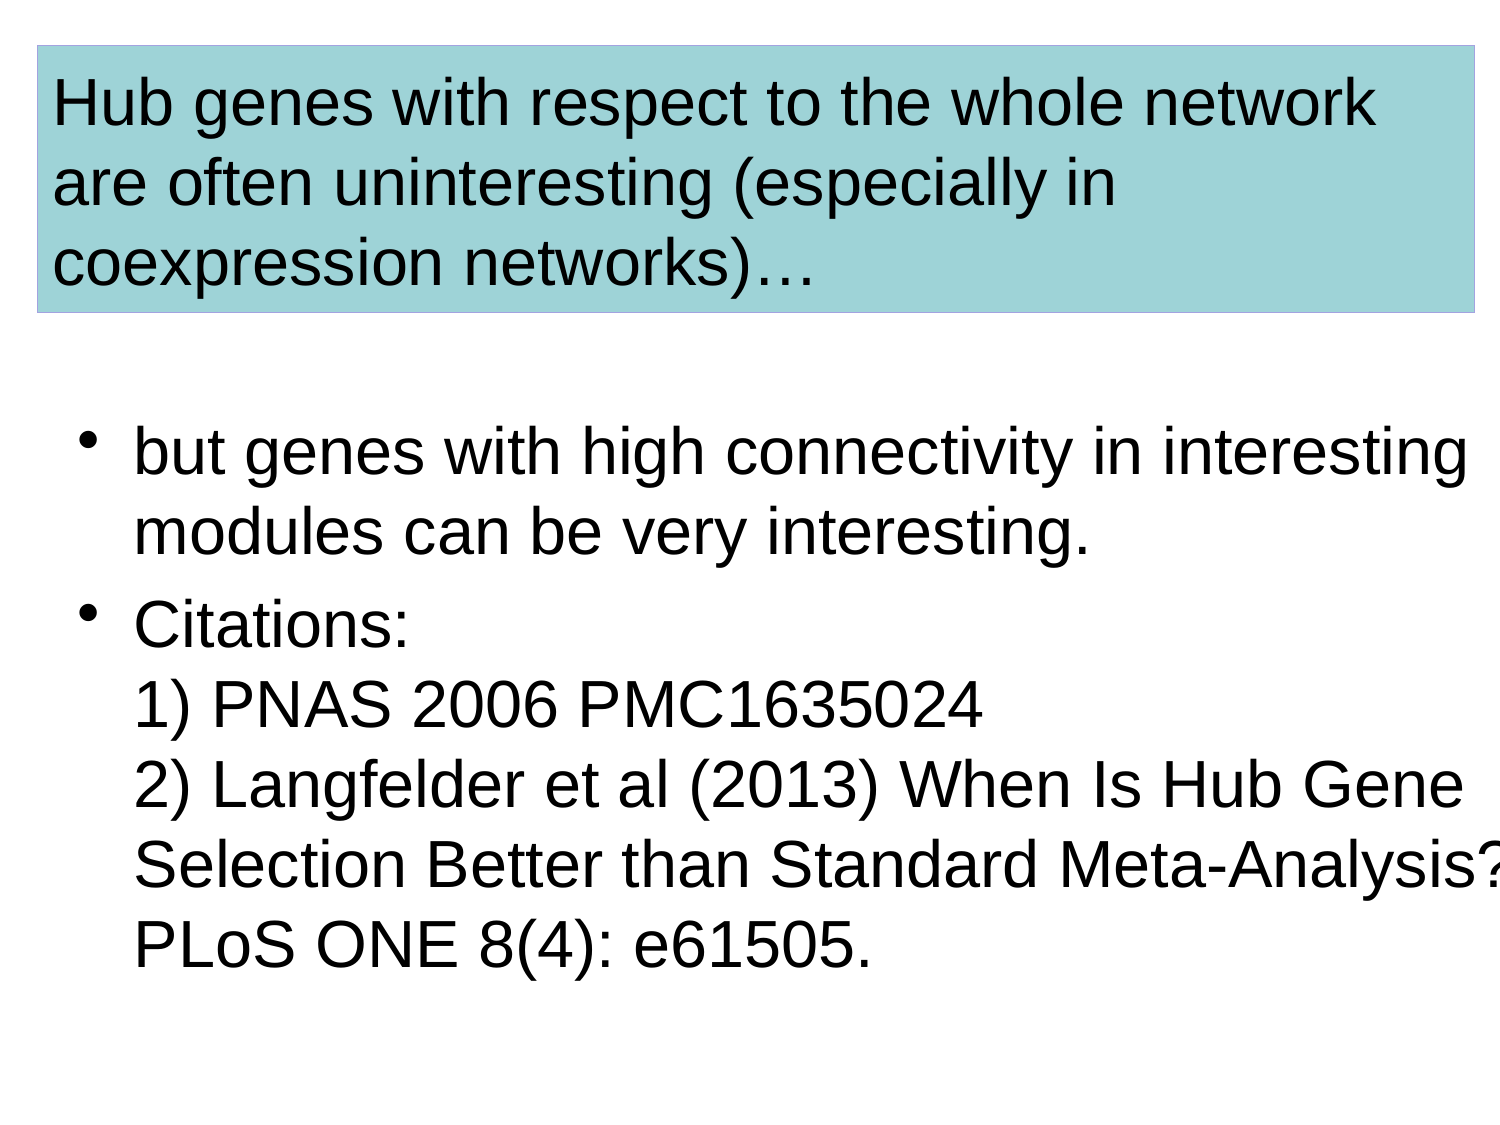

# Hub genes with respect to the whole network are often uninteresting (especially in coexpression networks)…
but genes with high connectivity in interesting modules can be very interesting.
Citations:
1) PNAS 2006 PMC1635024
2) Langfelder et al (2013) When Is Hub Gene Selection Better than Standard Meta-Analysis? PLoS ONE 8(4): e61505.